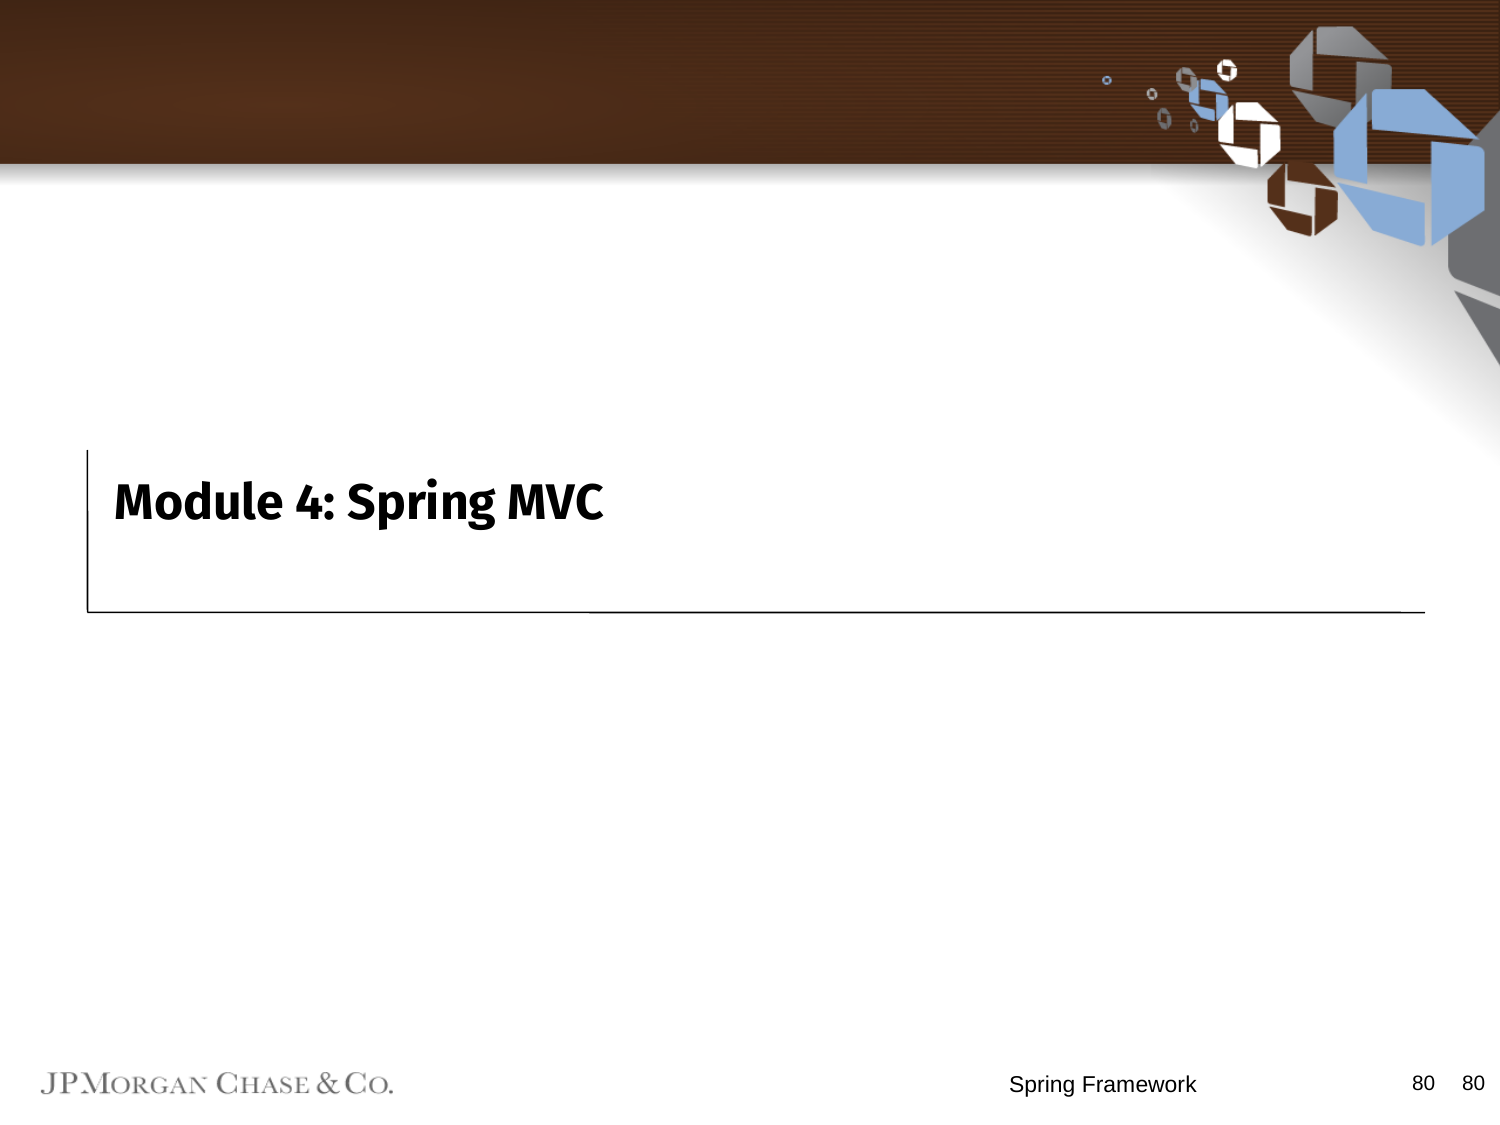

# Module 4: Spring MVC

Spring Framework
80
80